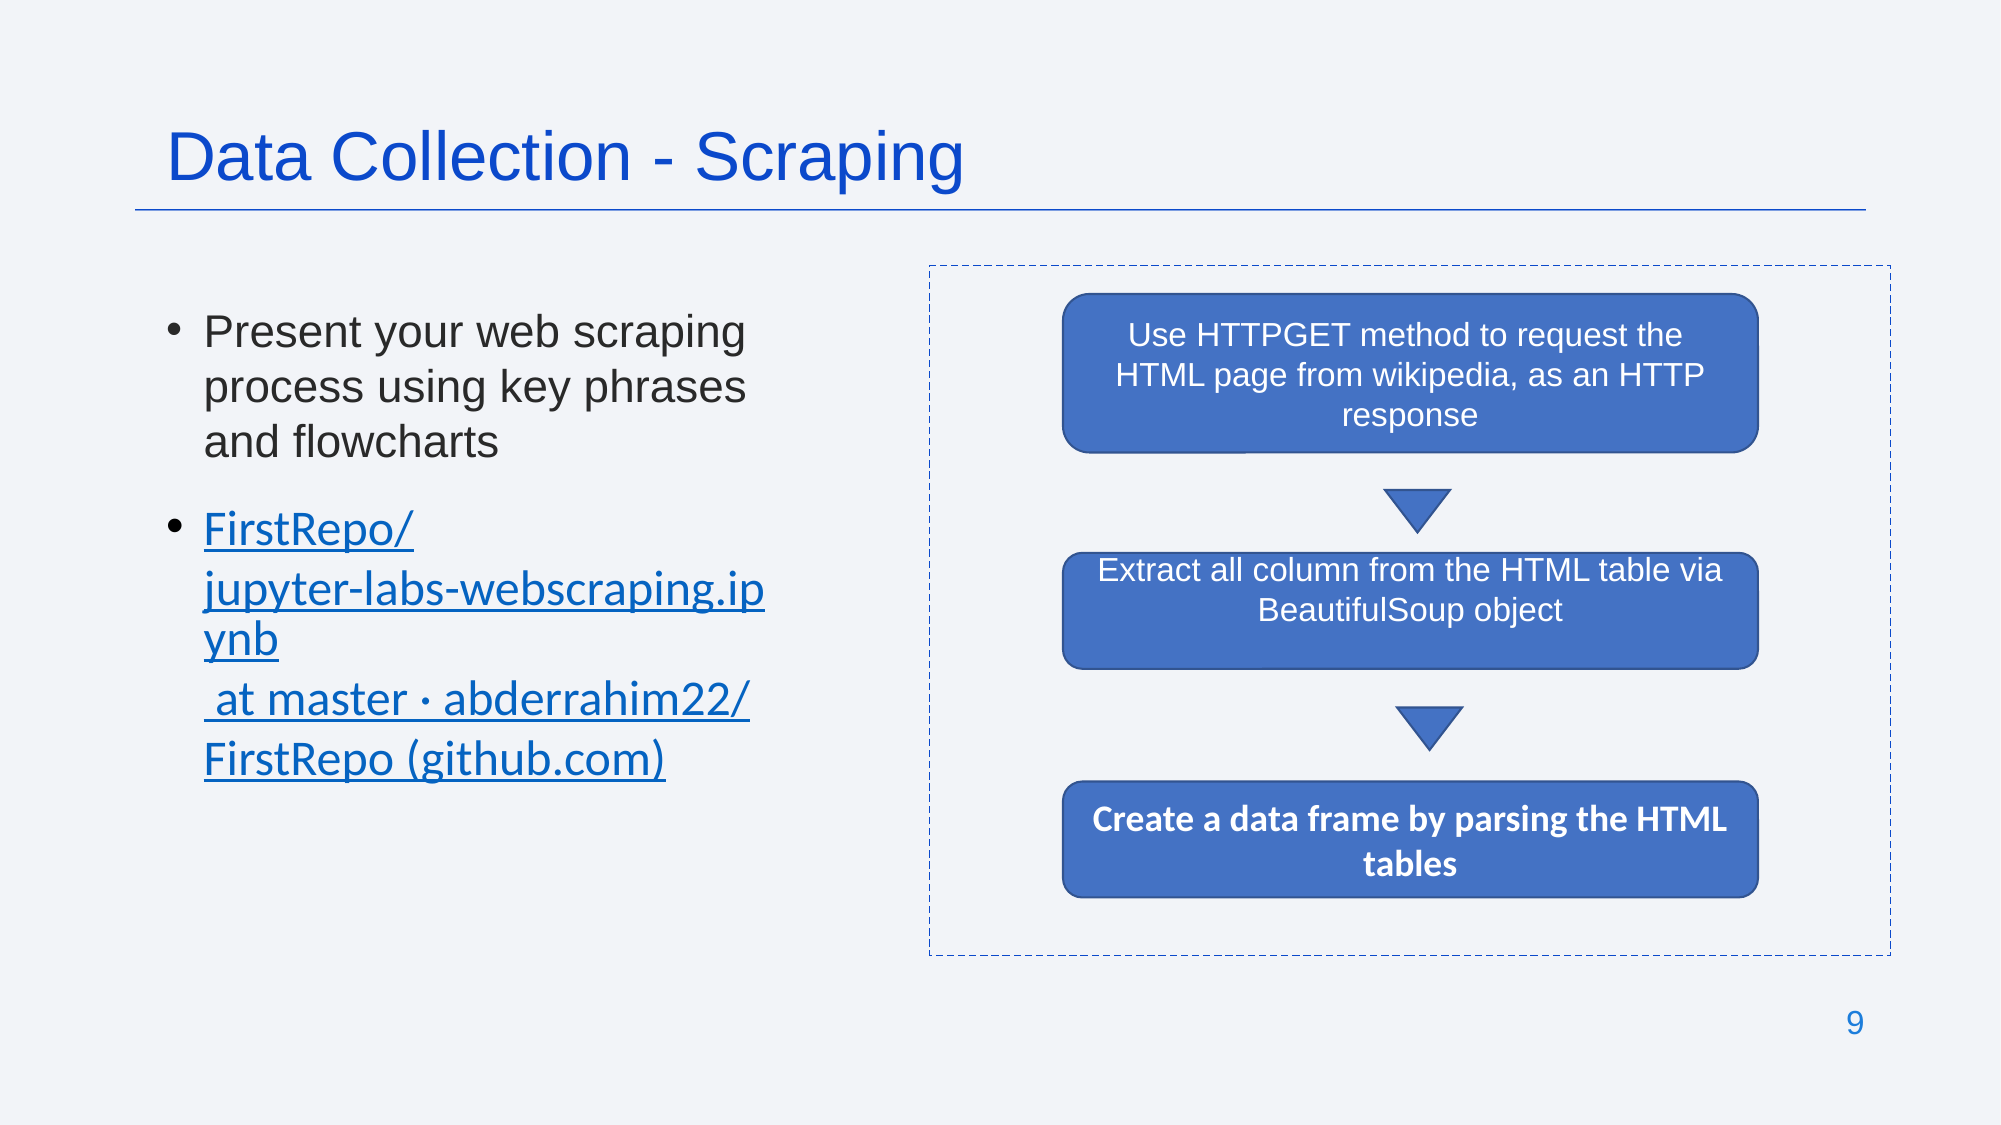

Data Collection - Scraping

Present your web scraping process using key phrases and flowcharts
FirstRepo/jupyter-labs-webscraping.ipynb at master · abderrahim22/FirstRepo (github.com)
Use HTTPGET method to request the  HTML page from wikipedia, as an HTTP response

Extract all column from the HTML table via BeautifulSoup object

Create a data frame by parsing the HTML tables
9